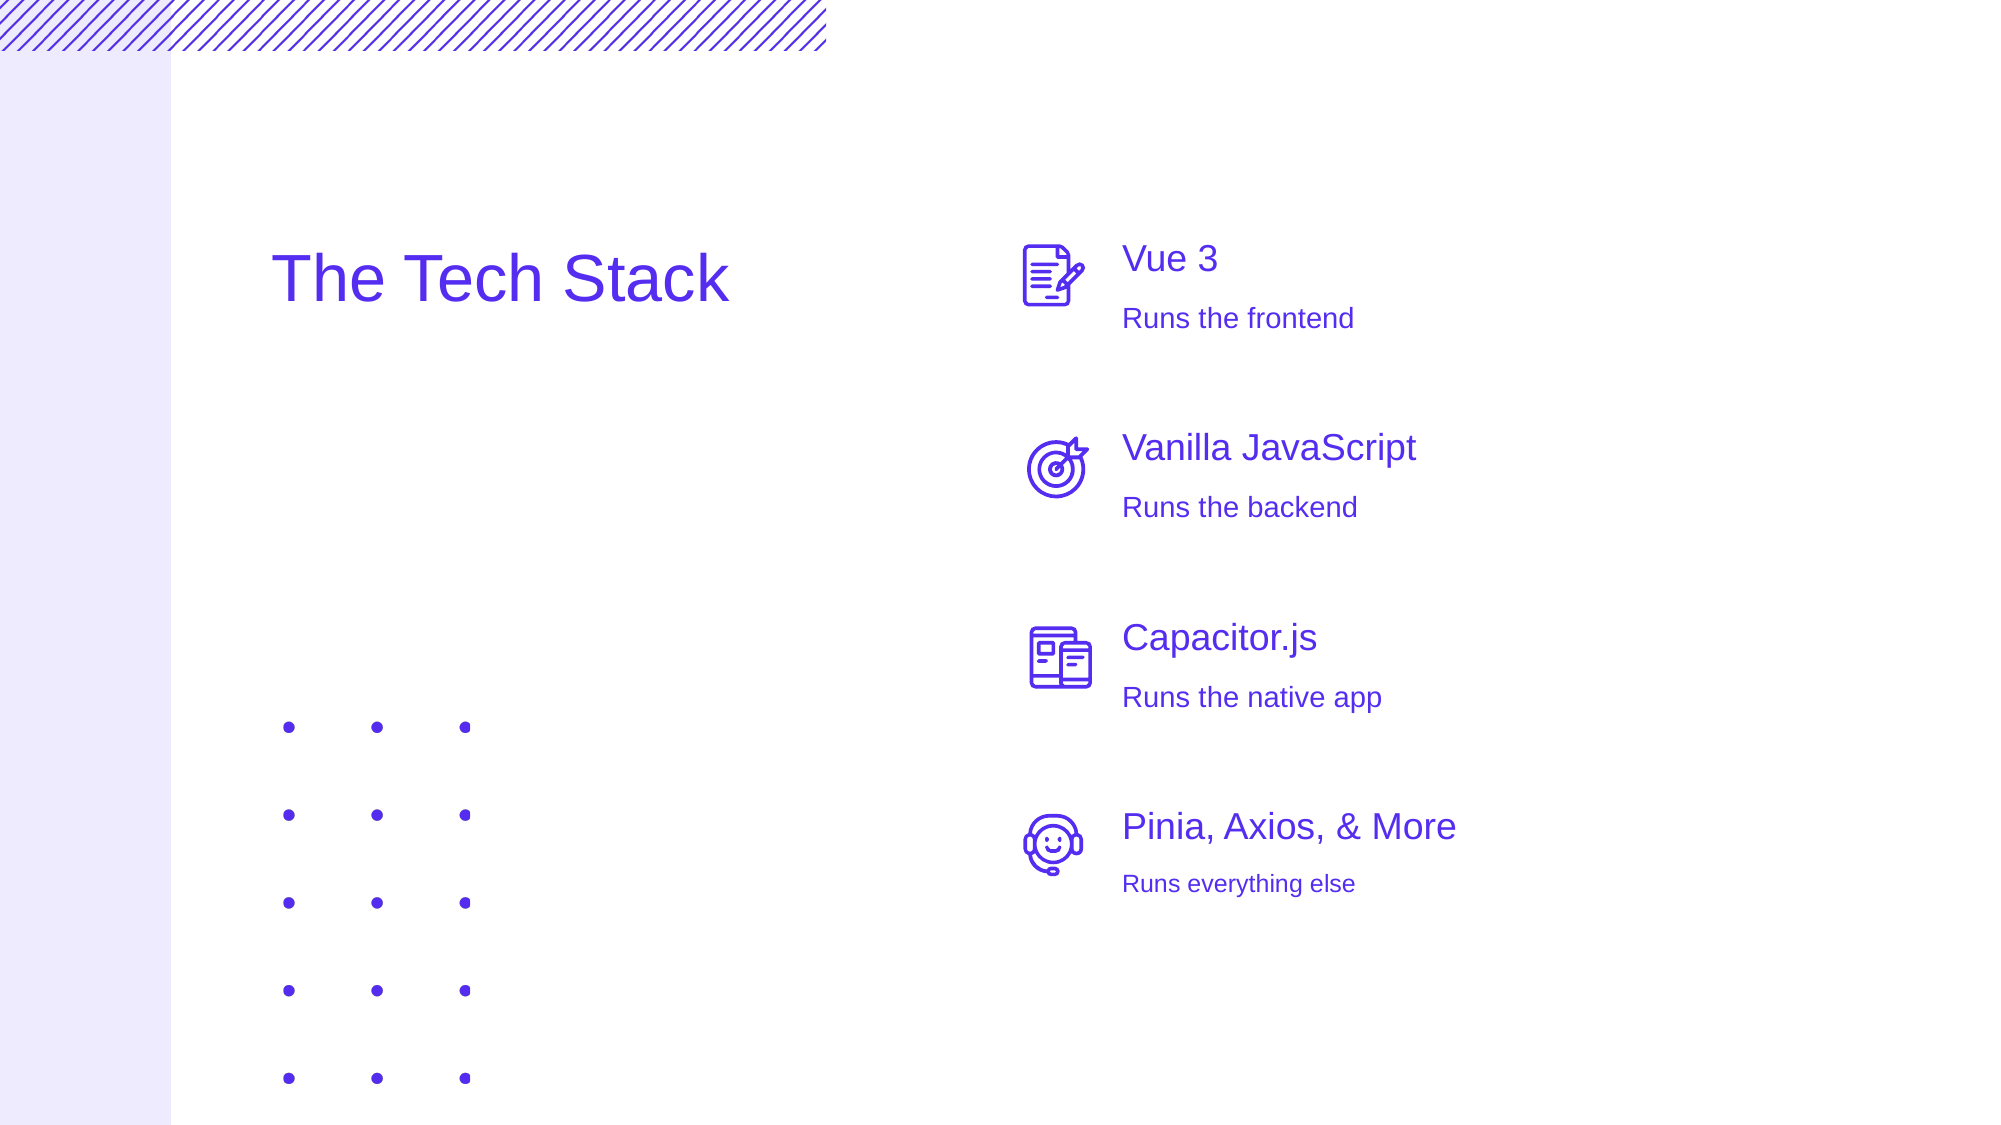

Vue 3
The Tech Stack

Runs the frontend
Vanilla JavaScript

Runs the backend
Capacitor.js

Runs the native app
Pinia, Axios, & More

Runs everything else